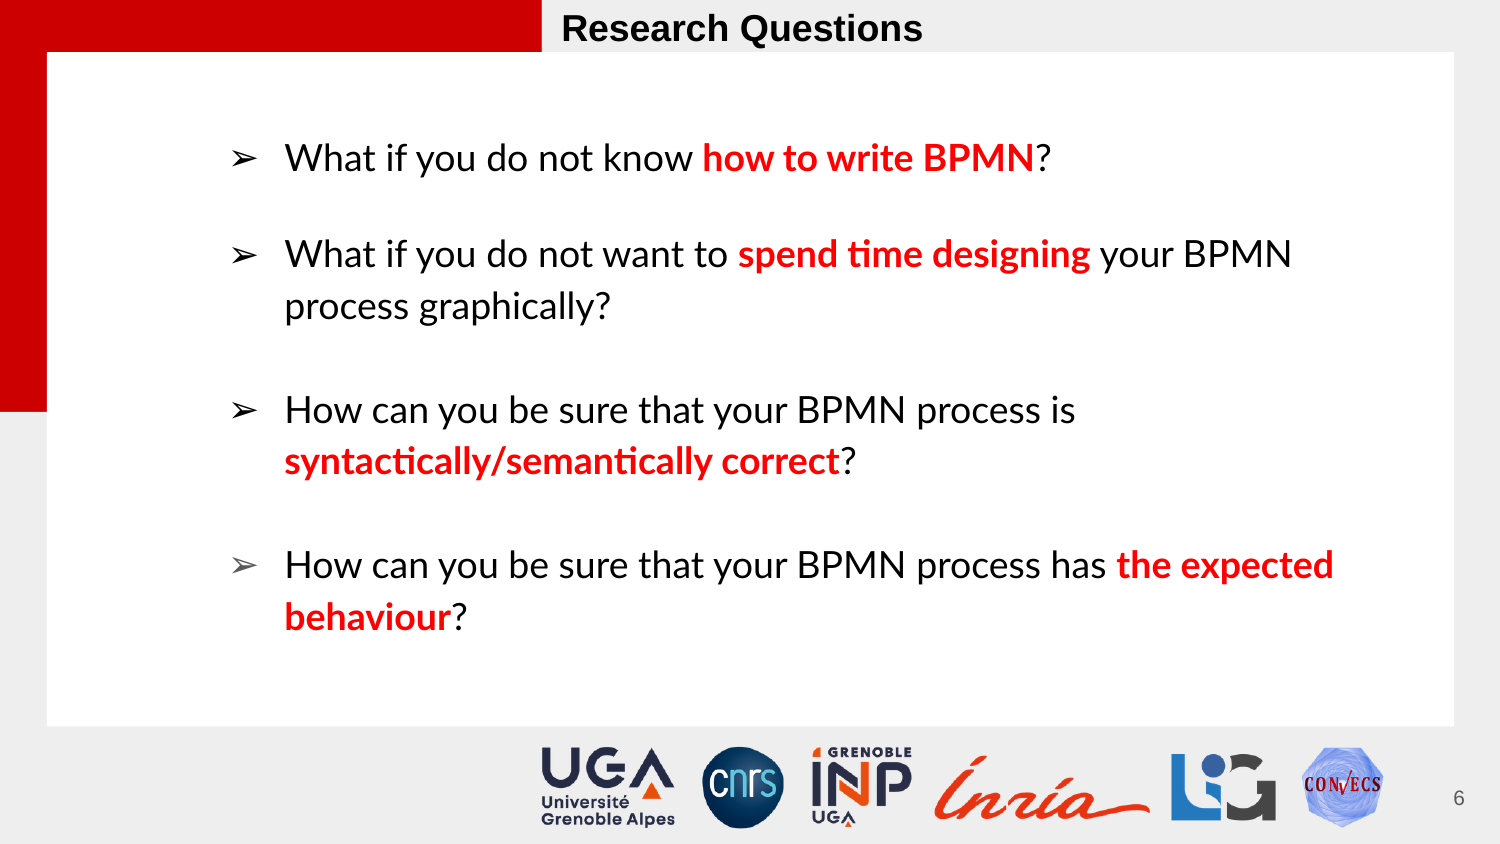

Research Questions
What if you do not know how to write BPMN?
What if you do not want to spend time designing your BPMN process graphically?
How can you be sure that your BPMN process is syntactically/semantically correct?
How can you be sure that your BPMN process has the expected behaviour?
6